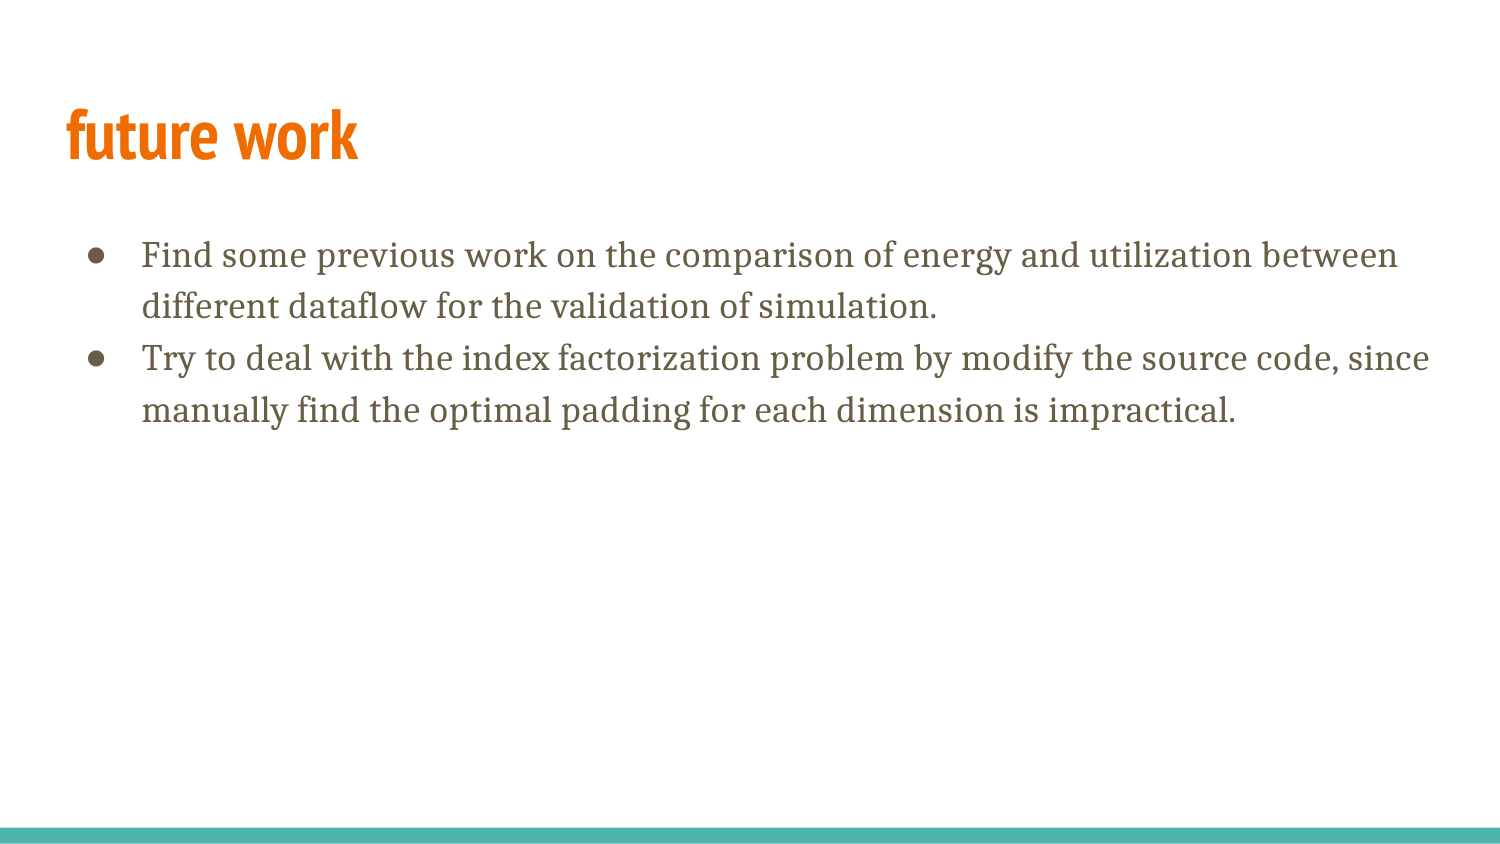

# future work
Find some previous work on the comparison of energy and utilization between different dataflow for the validation of simulation.
Try to deal with the index factorization problem by modify the source code, since manually find the optimal padding for each dimension is impractical.